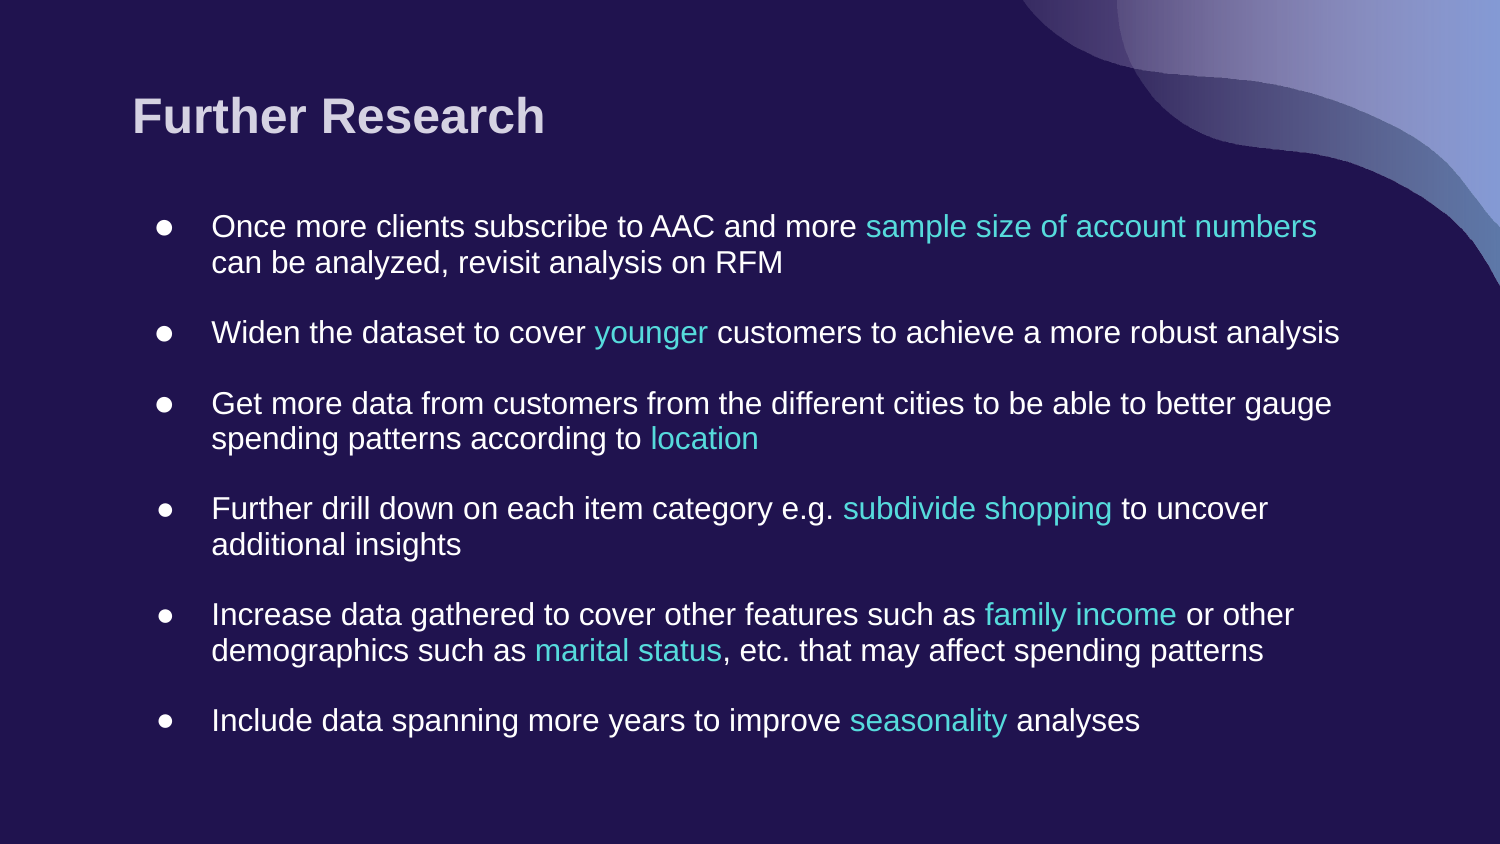

# Further Research
Once more clients subscribe to AAC and more sample size of account numbers can be analyzed, revisit analysis on RFM

Widen the dataset to cover younger customers to achieve a more robust analysis

Get more data from customers from the different cities to be able to better gauge spending patterns according to location

Further drill down on each item category e.g. subdivide shopping to uncover additional insights

Increase data gathered to cover other features such as family income or other demographics such as marital status, etc. that may affect spending patterns

Include data spanning more years to improve seasonality analyses